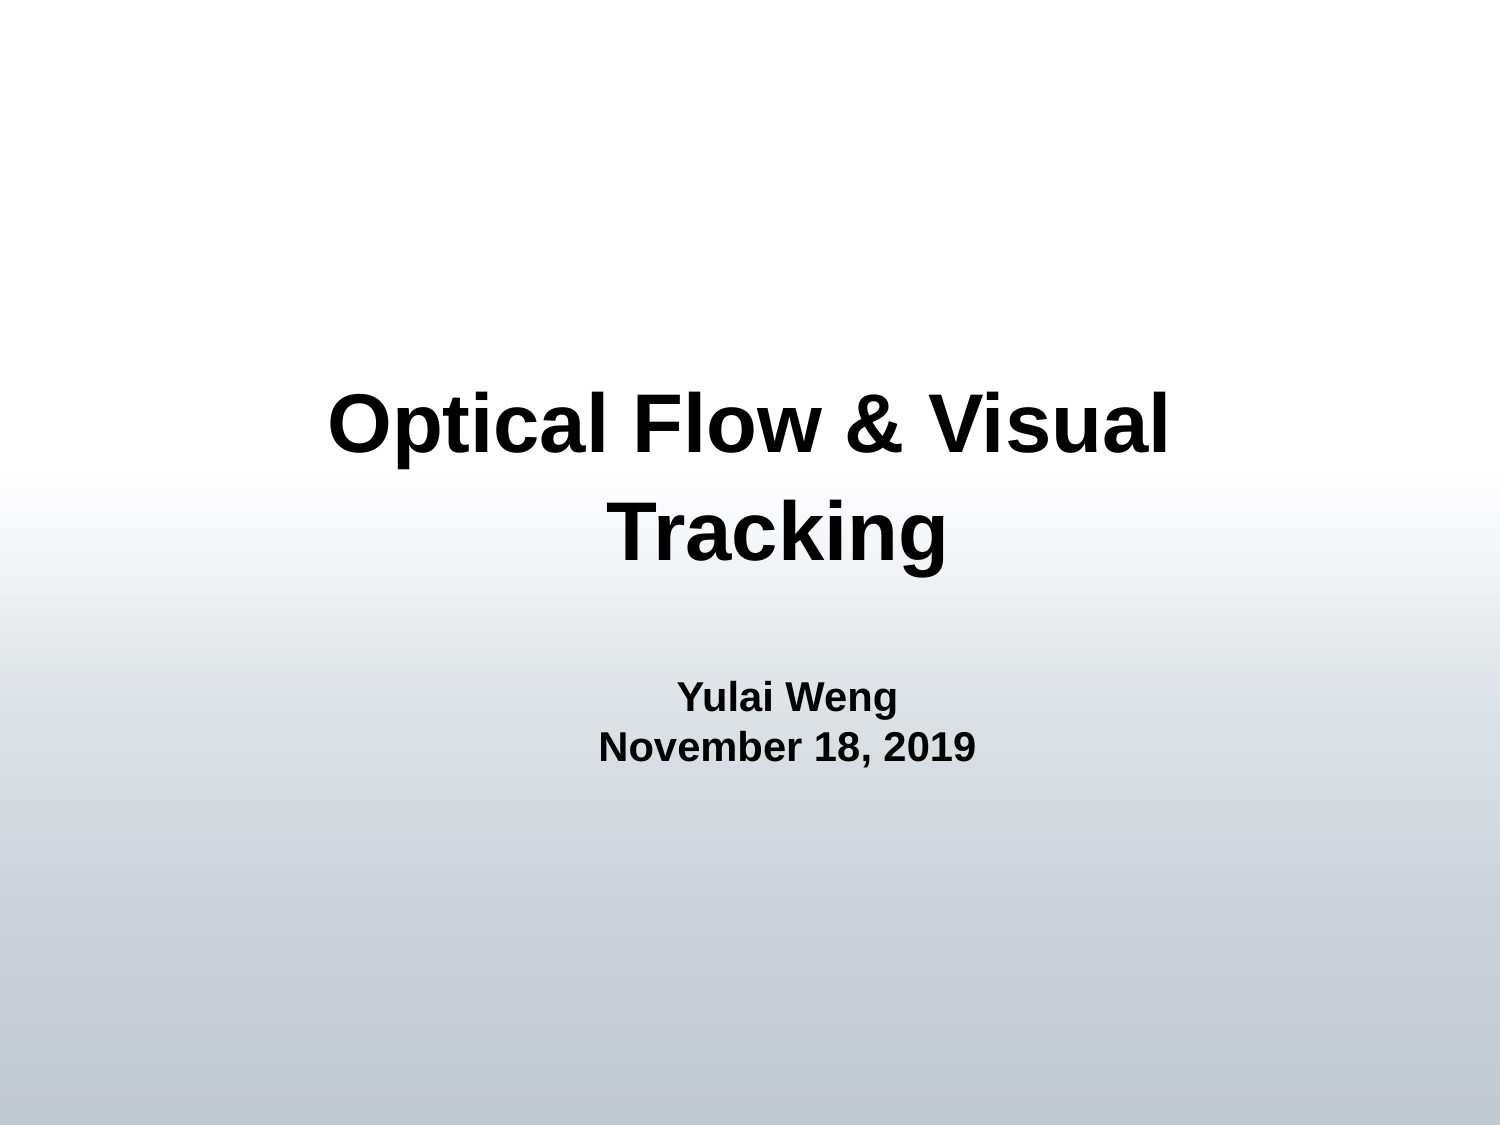

# Optical Flow & Visual Tracking
Yulai Weng
November 18, 2019